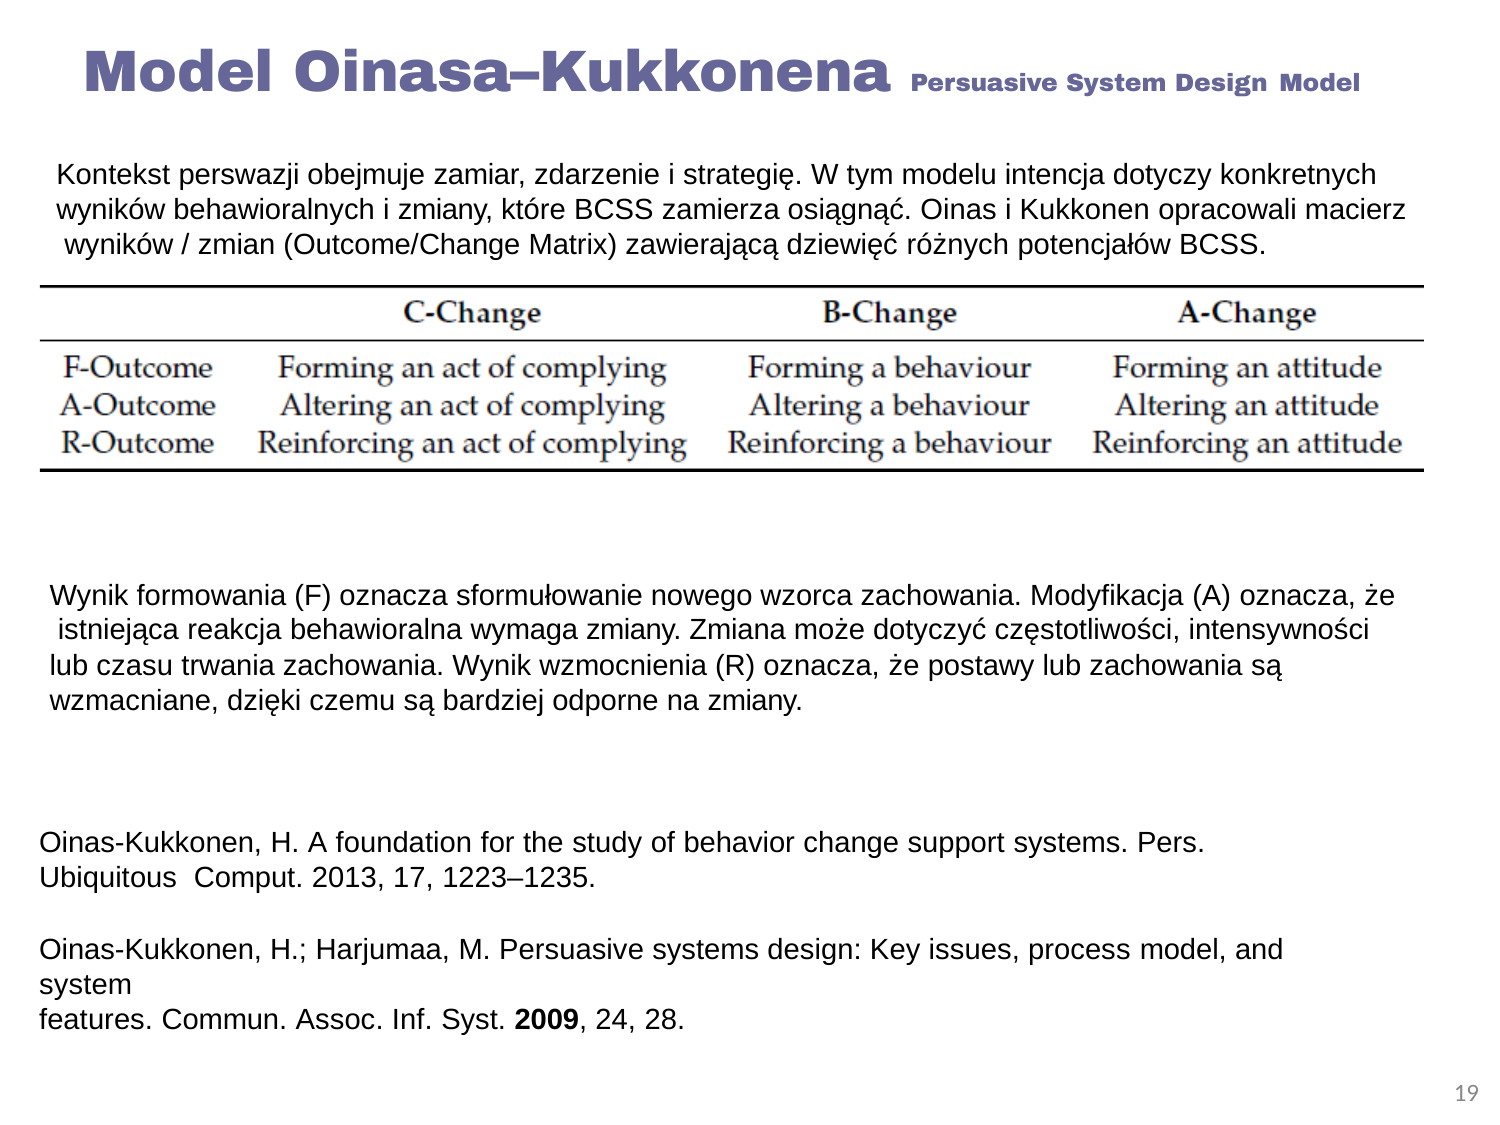

# Model Oinasa–Kukkonena Persuasive System Design Model
Kontekst perswazji obejmuje zamiar, zdarzenie i strategię. W tym modelu intencja dotyczy konkretnych  wyników behawioralnych i zmiany, które BCSS zamierza osiągnąć. Oinas i Kukkonen opracowali macierz  wyników / zmian (Outcome/Change Matrix) zawierającą dziewięć różnych potencjałów BCSS.

Wynik formowania (F) oznacza sformułowanie nowego wzorca zachowania. Modyfikacja (A) oznacza, że  istniejąca reakcja behawioralna wymaga zmiany. Zmiana może dotyczyć częstotliwości, intensywności  lub czasu trwania zachowania. Wynik wzmocnienia (R) oznacza, że postawy lub zachowania są  wzmacniane, dzięki czemu są bardziej odporne na zmiany.
Oinas-Kukkonen, H. A foundation for the study of behavior change support systems. Pers. Ubiquitous  Comput. 2013, 17, 1223–1235.

Oinas-Kukkonen, H.; Harjumaa, M. Persuasive systems design: Key issues, process model, and system
features. Commun. Assoc. Inf. Syst. 2009, 24, 28.
19